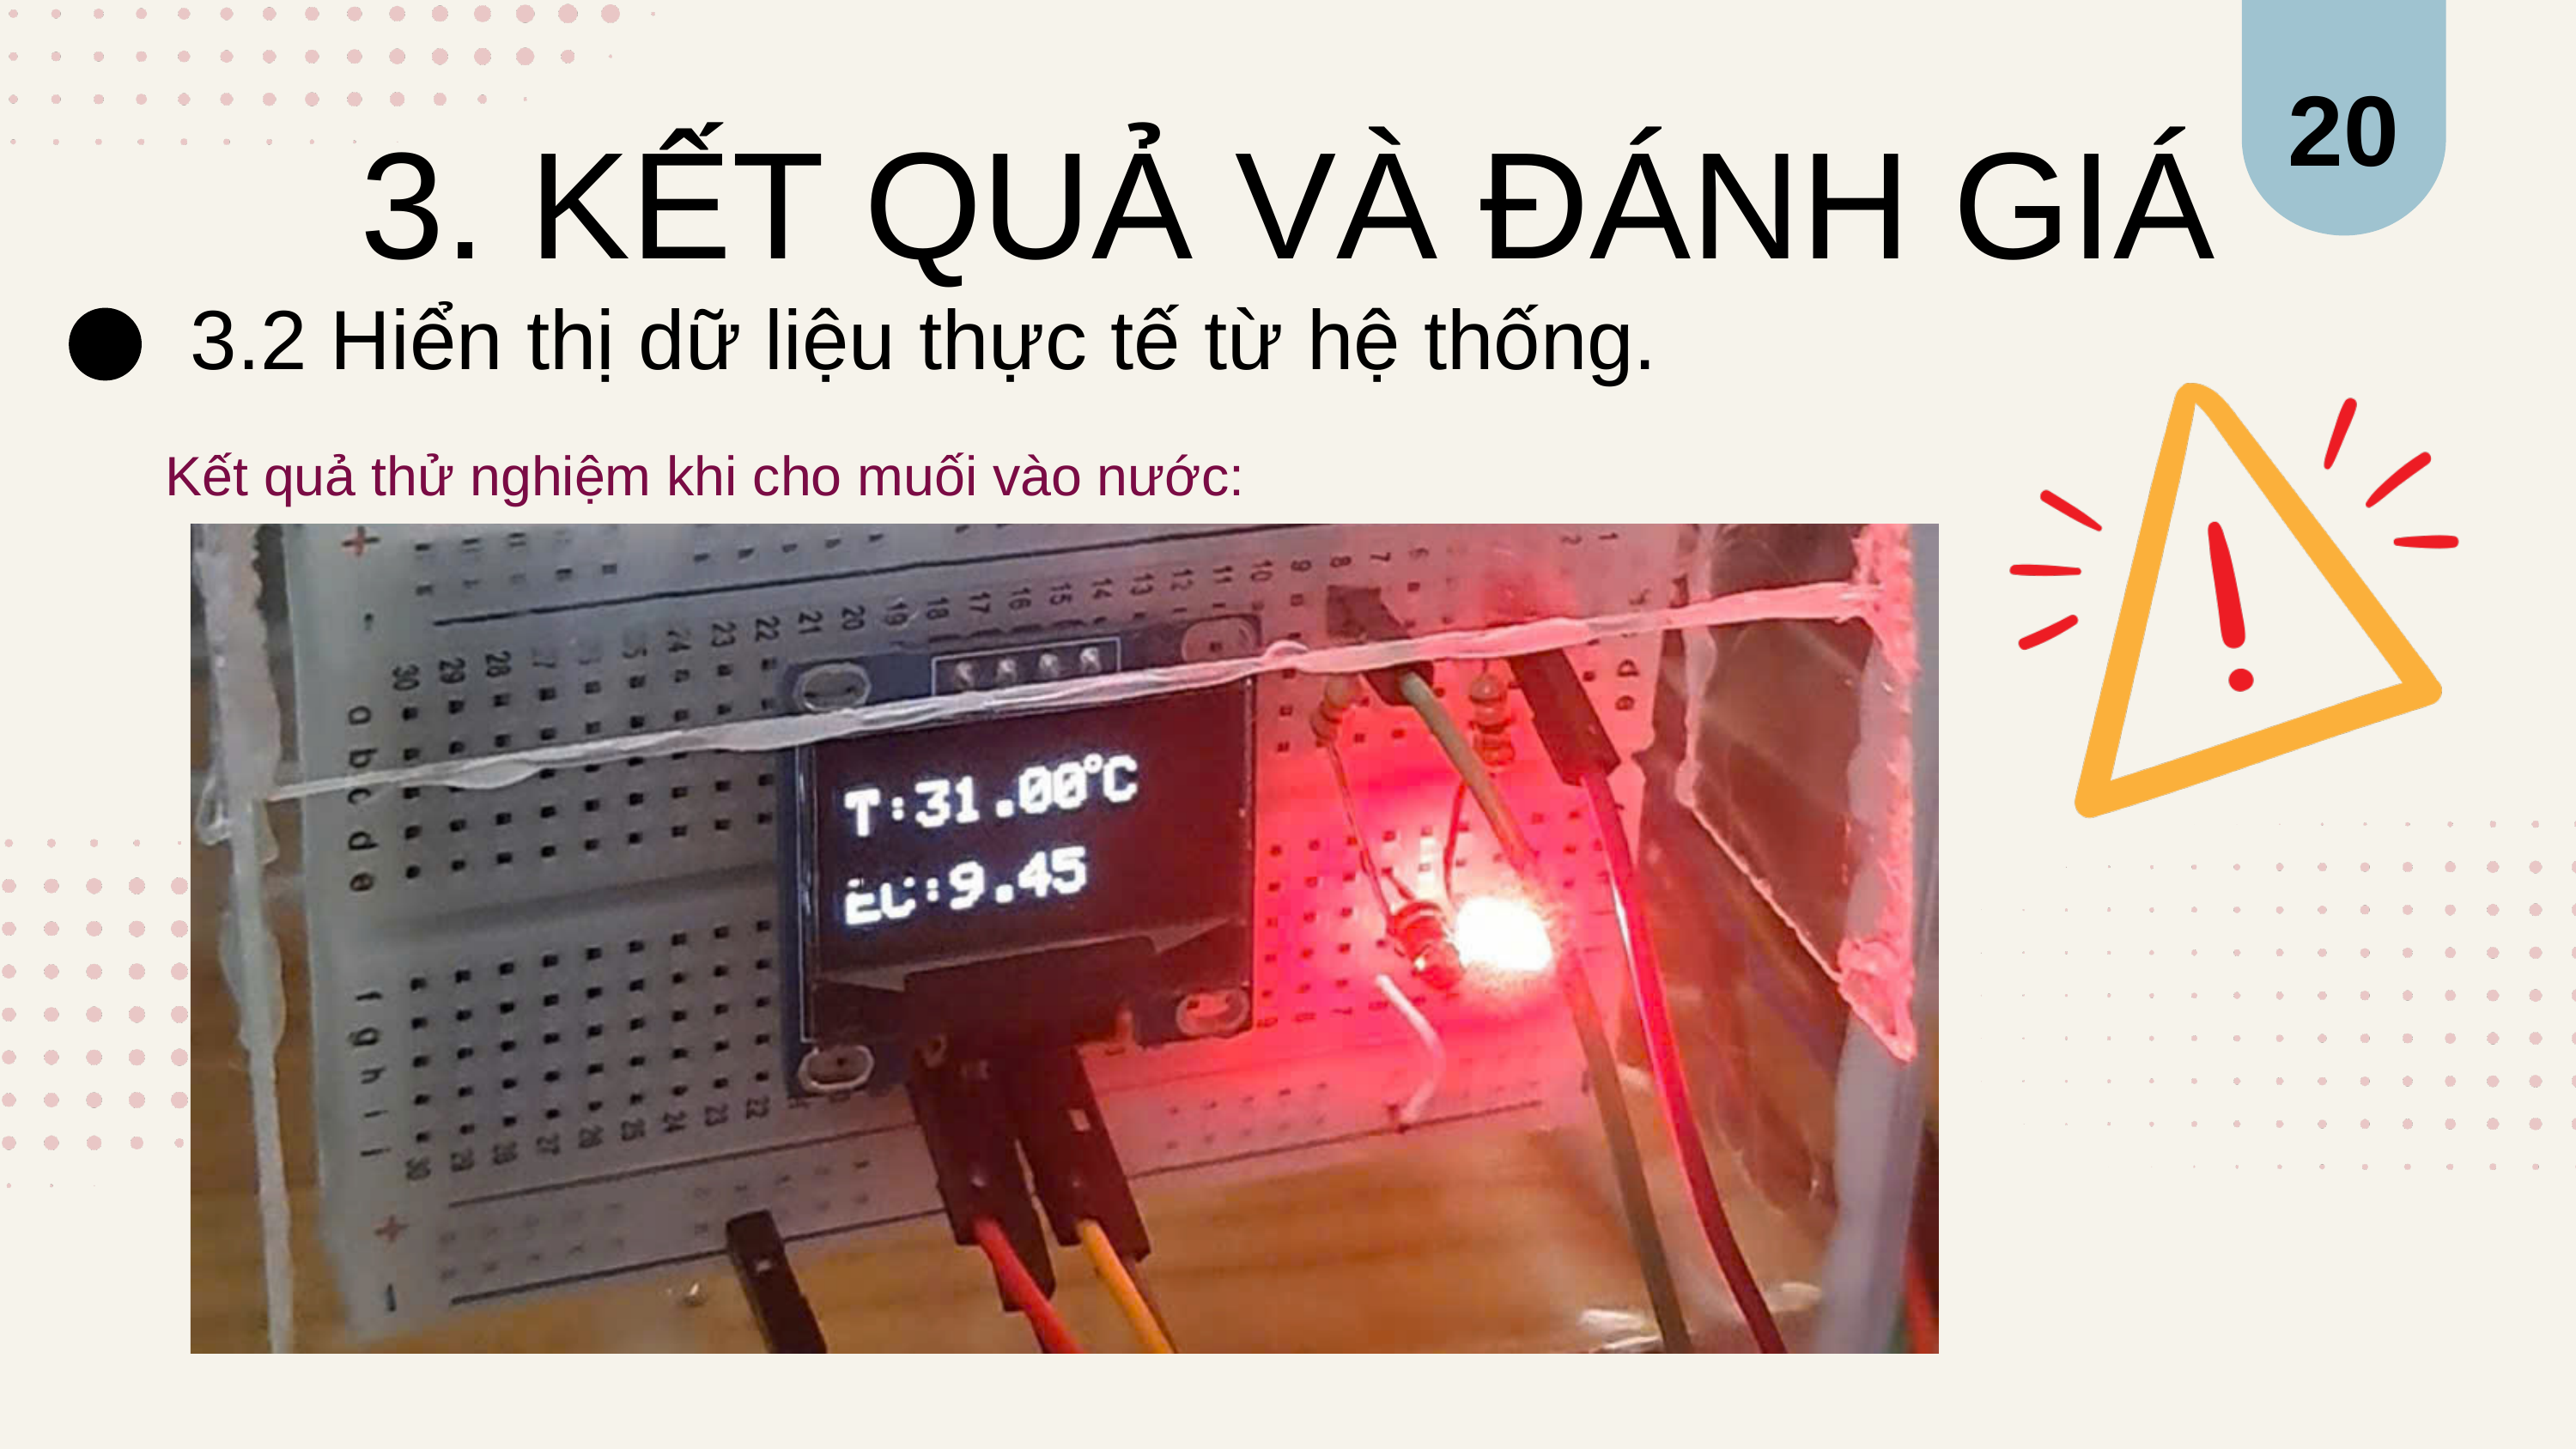

20

3. KẾT QUẢ VÀ ĐÁNH GIÁ
3.2 Hiển thị dữ liệu thực tế từ hệ thống.

Kết quả thử nghiệm khi cho muối vào nước: